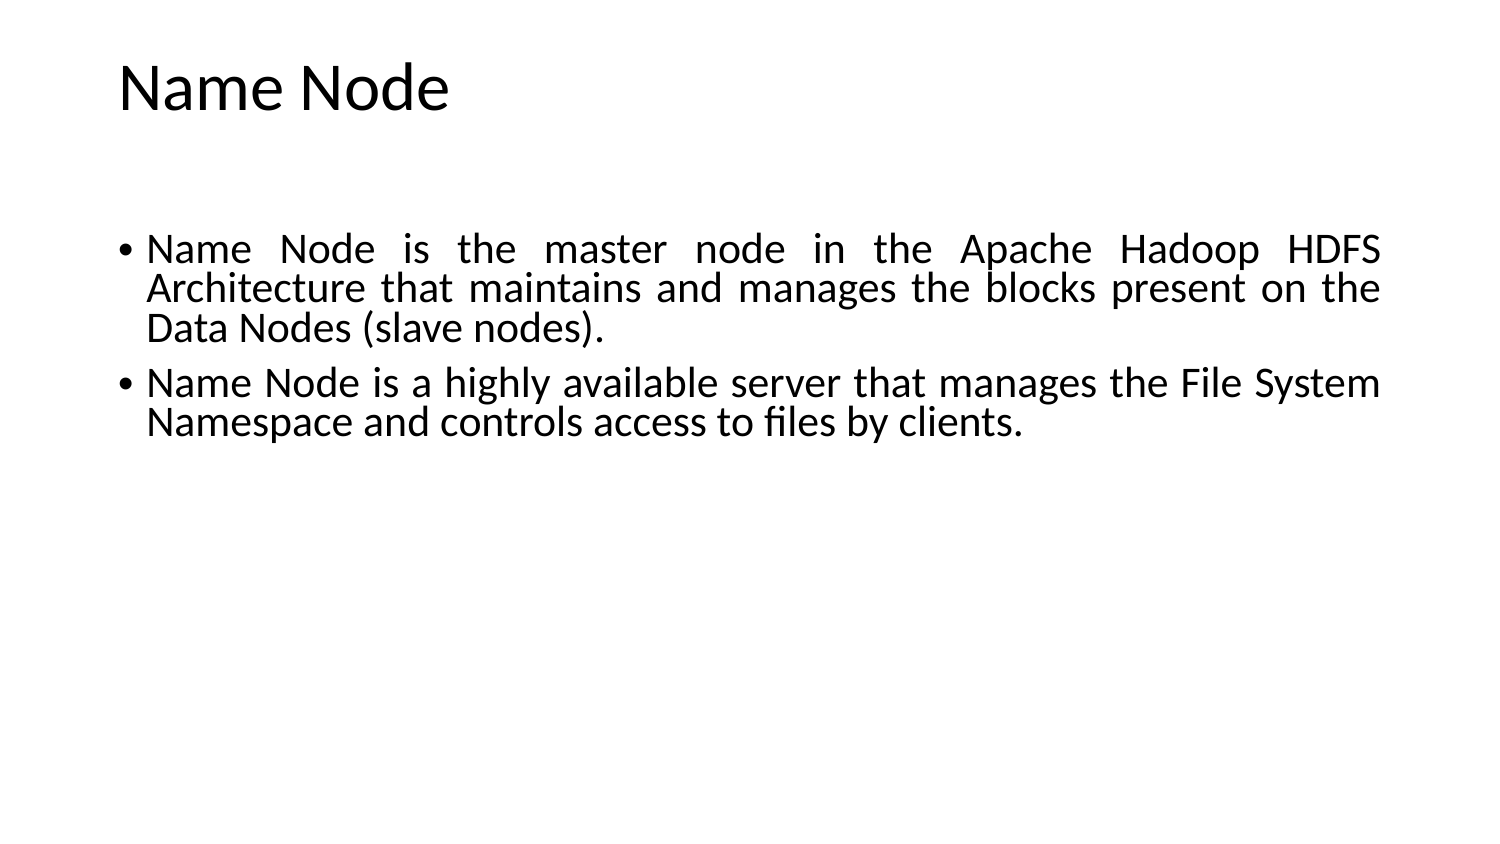

# Name Node
Name Node is the master node in the Apache Hadoop HDFS Architecture that maintains and manages the blocks present on the Data Nodes (slave nodes).
Name Node is a highly available server that manages the File System Namespace and controls access to files by clients.